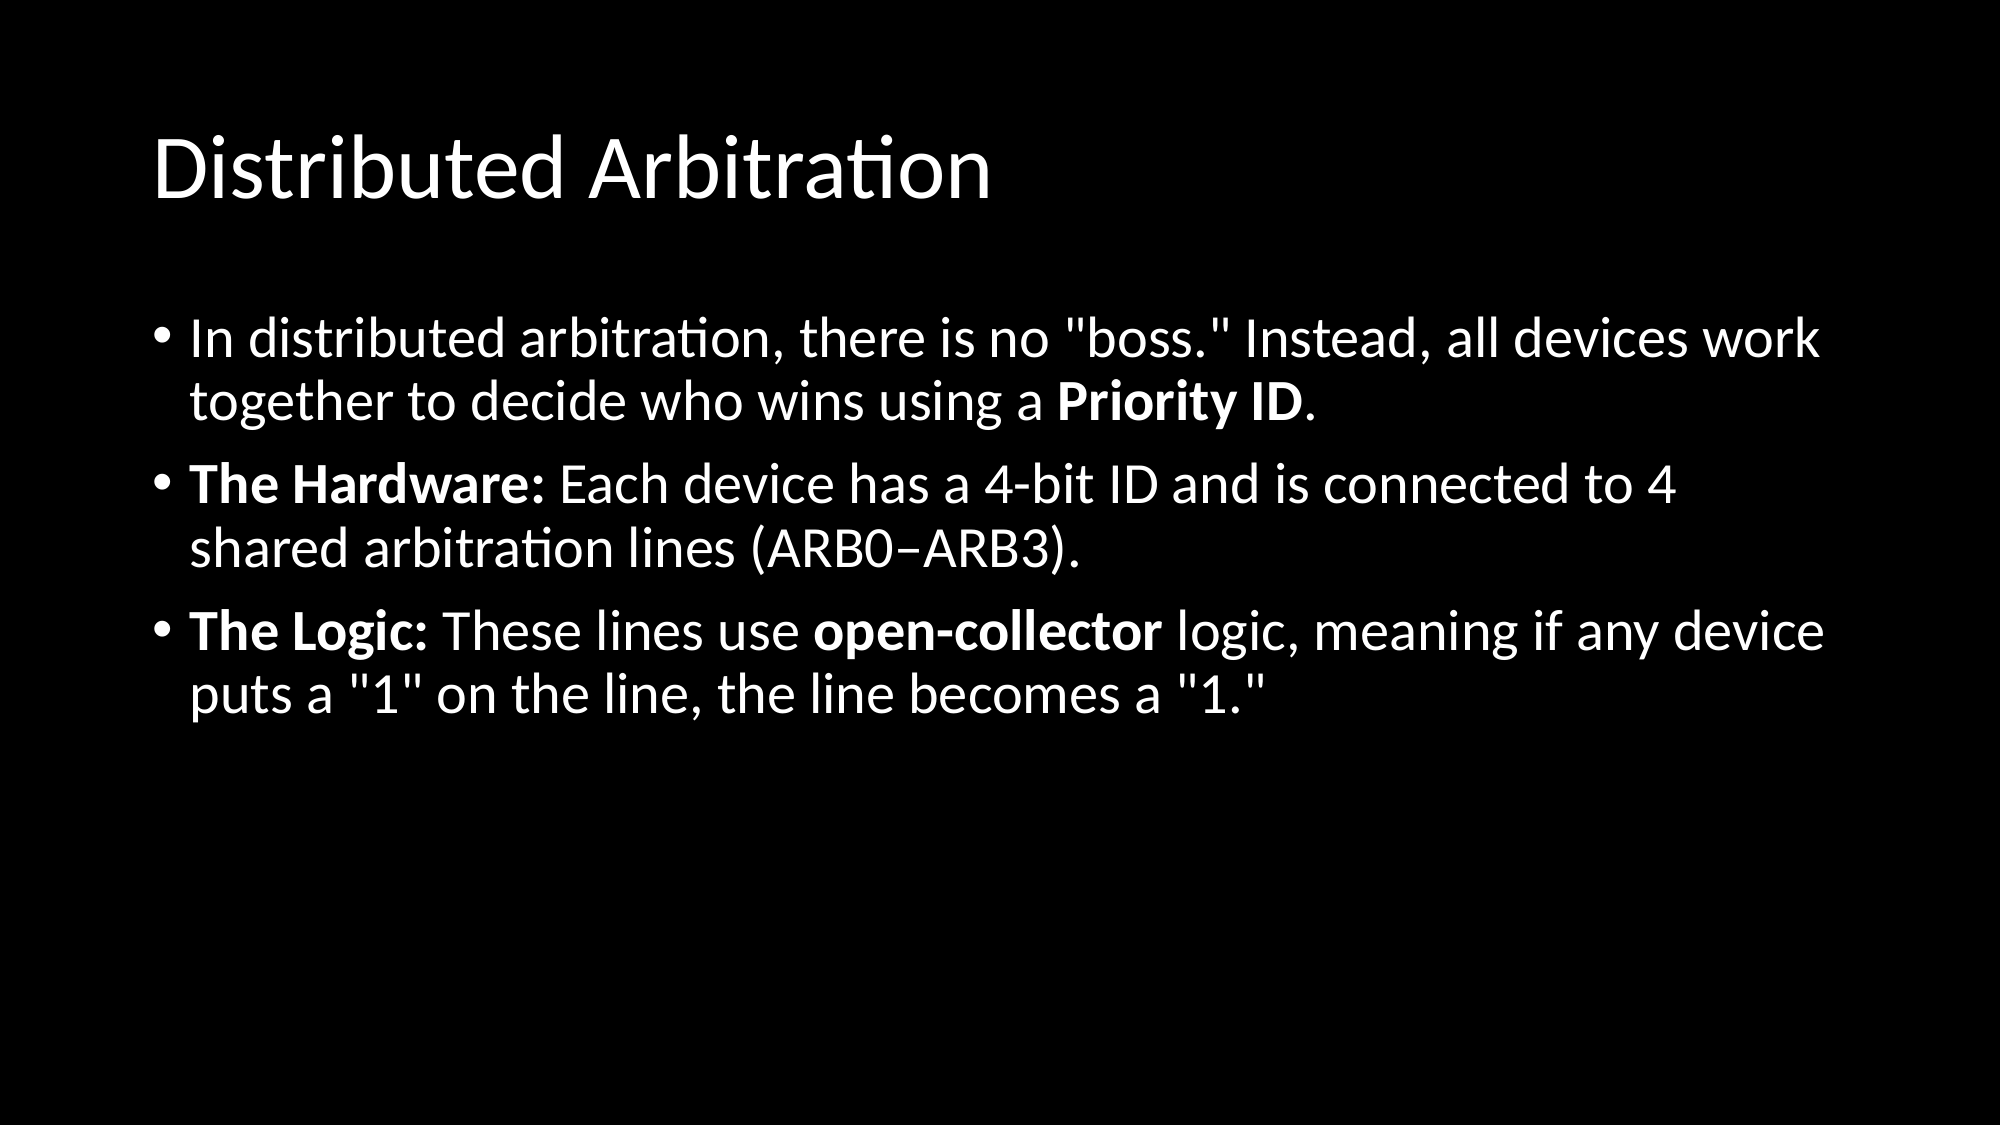

# Distributed Arbitration
In distributed arbitration, there is no "boss." Instead, all devices work together to decide who wins using a Priority ID.
The Hardware: Each device has a 4-bit ID and is connected to 4 shared arbitration lines (ARB0–ARB3).
The Logic: These lines use open-collector logic, meaning if any device puts a "1" on the line, the line becomes a "1."